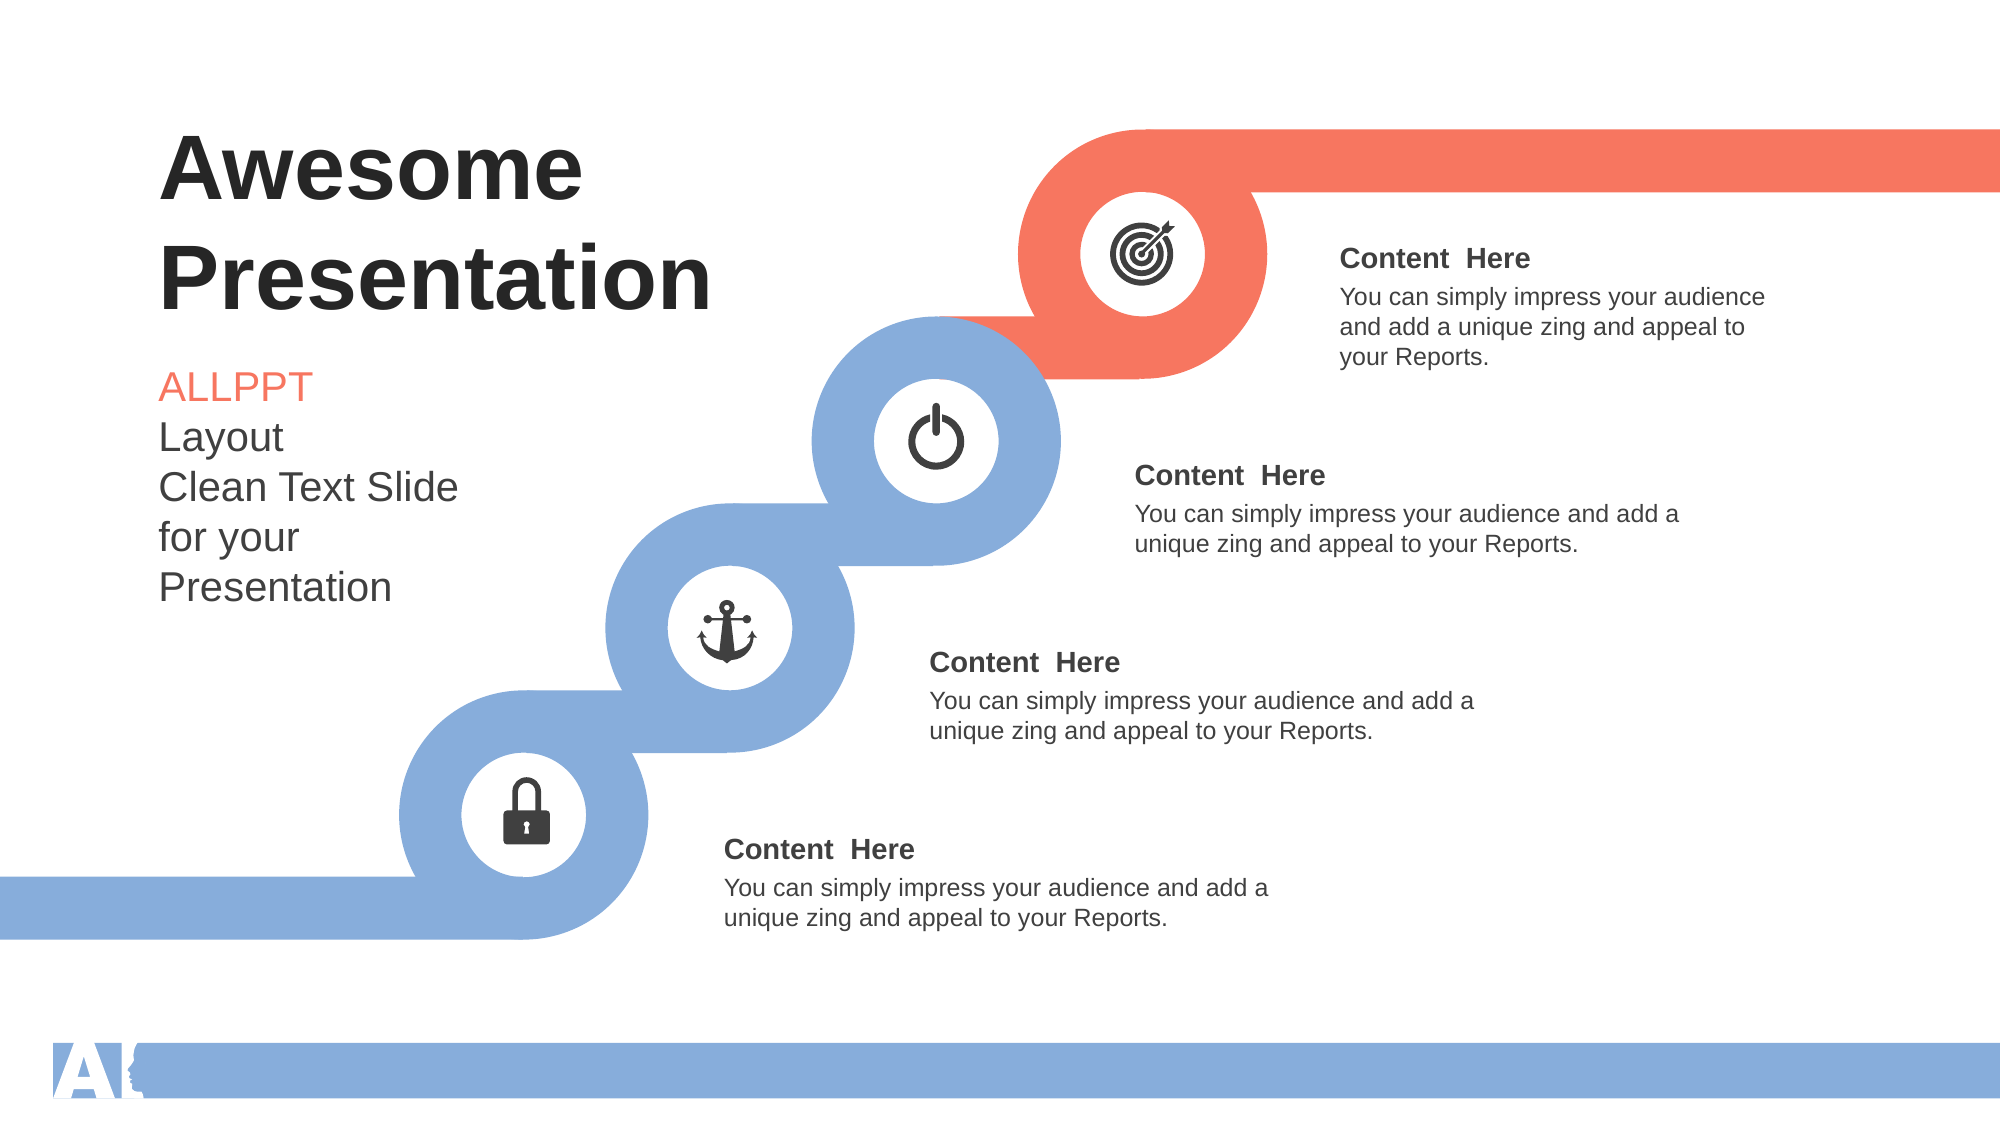

Awesome
Presentation

Content  Here
You can simply impress your audience and add a unique zing and appeal to your Reports.

ALLPPT
Layout
Clean Text Slide
for your
Presentation

Content  Here
You can simply impress your audience and add a unique zing and appeal to your Reports.

Content  Here
You can simply impress your audience and add a unique zing and appeal to your Reports.

Content  Here
You can simply impress your audience and add a unique zing and appeal to your Reports.